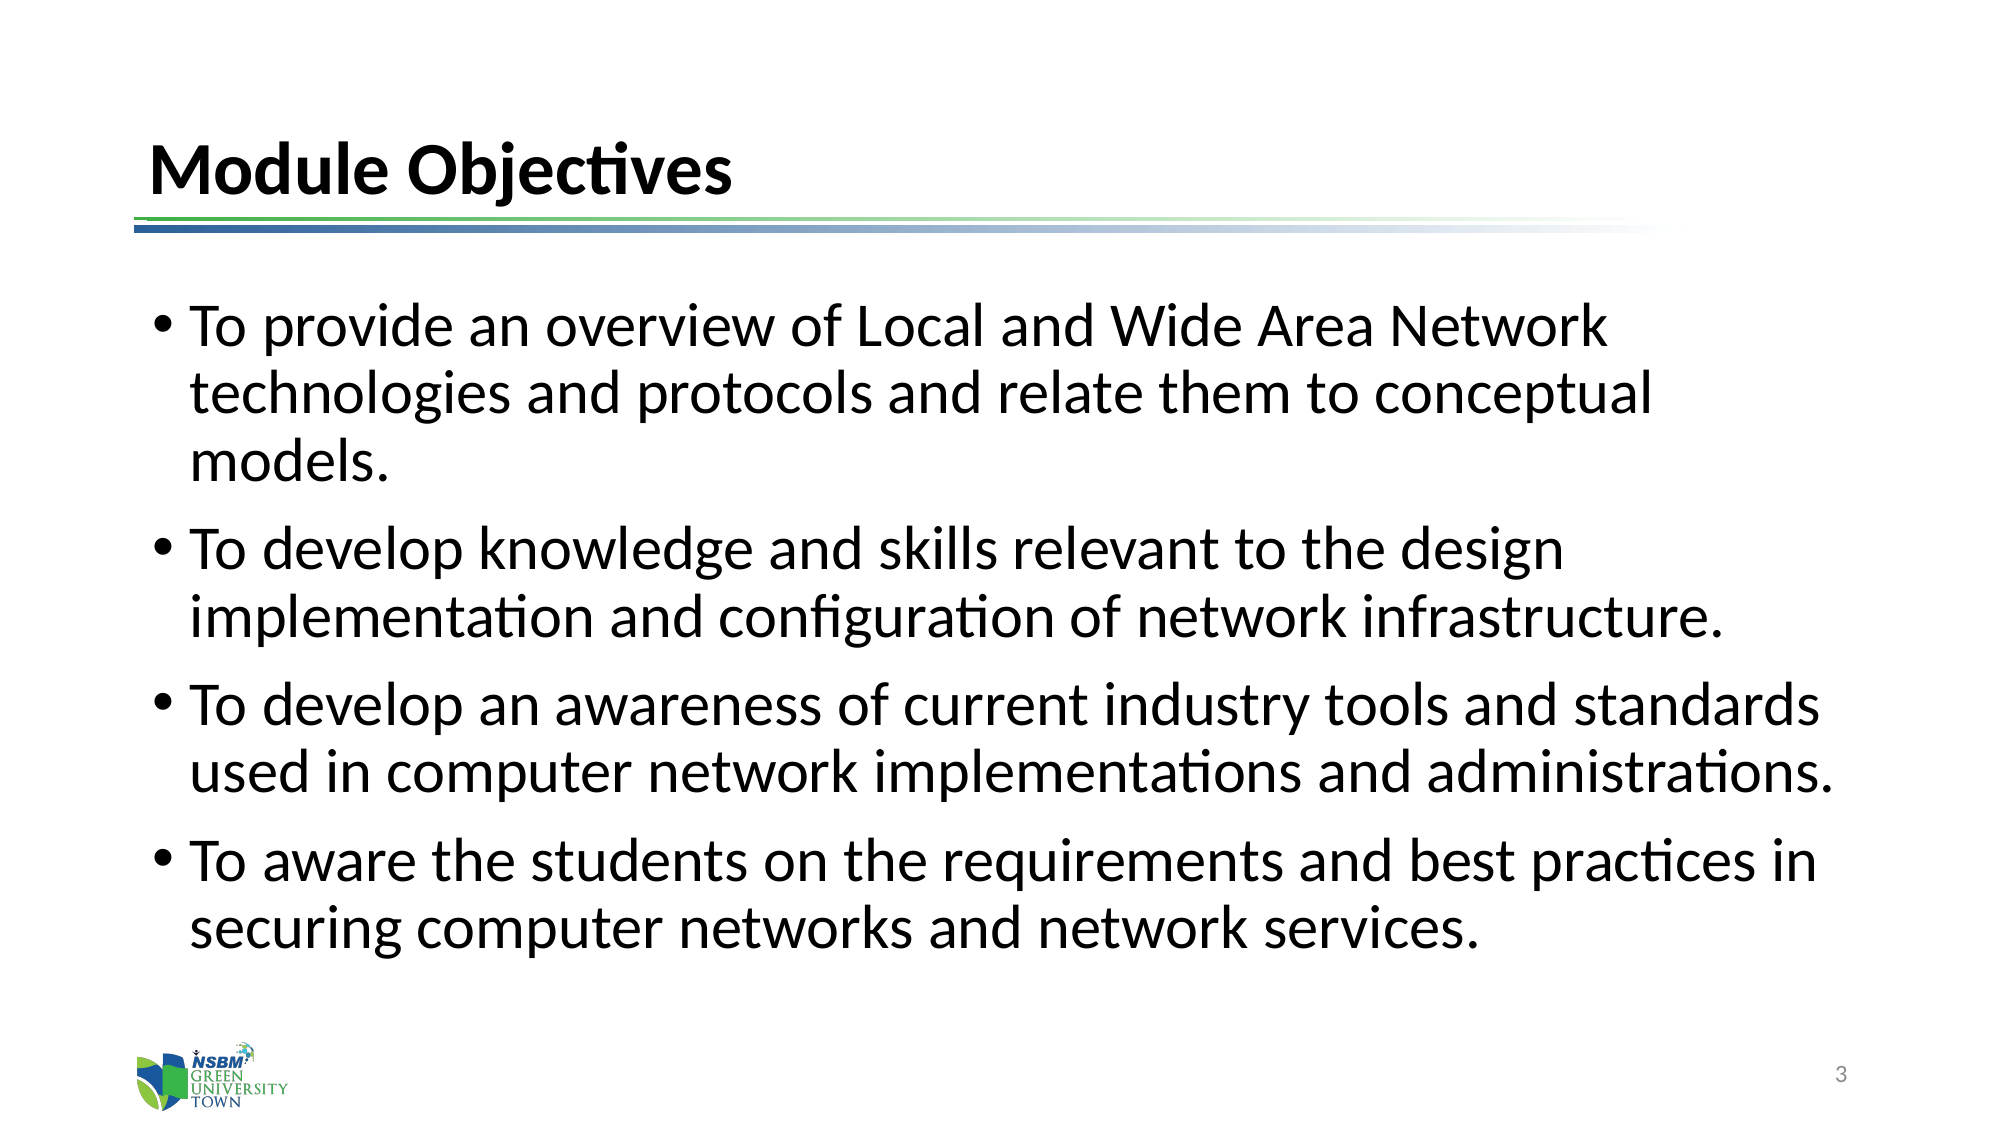

# Module Objectives
To provide an overview of Local and Wide Area Network technologies and protocols and relate them to conceptual models.
To develop knowledge and skills relevant to the design implementation and configuration of network infrastructure.
To develop an awareness of current industry tools and standards used in computer network implementations and administrations.
To aware the students on the requirements and best practices in securing computer networks and network services.
3